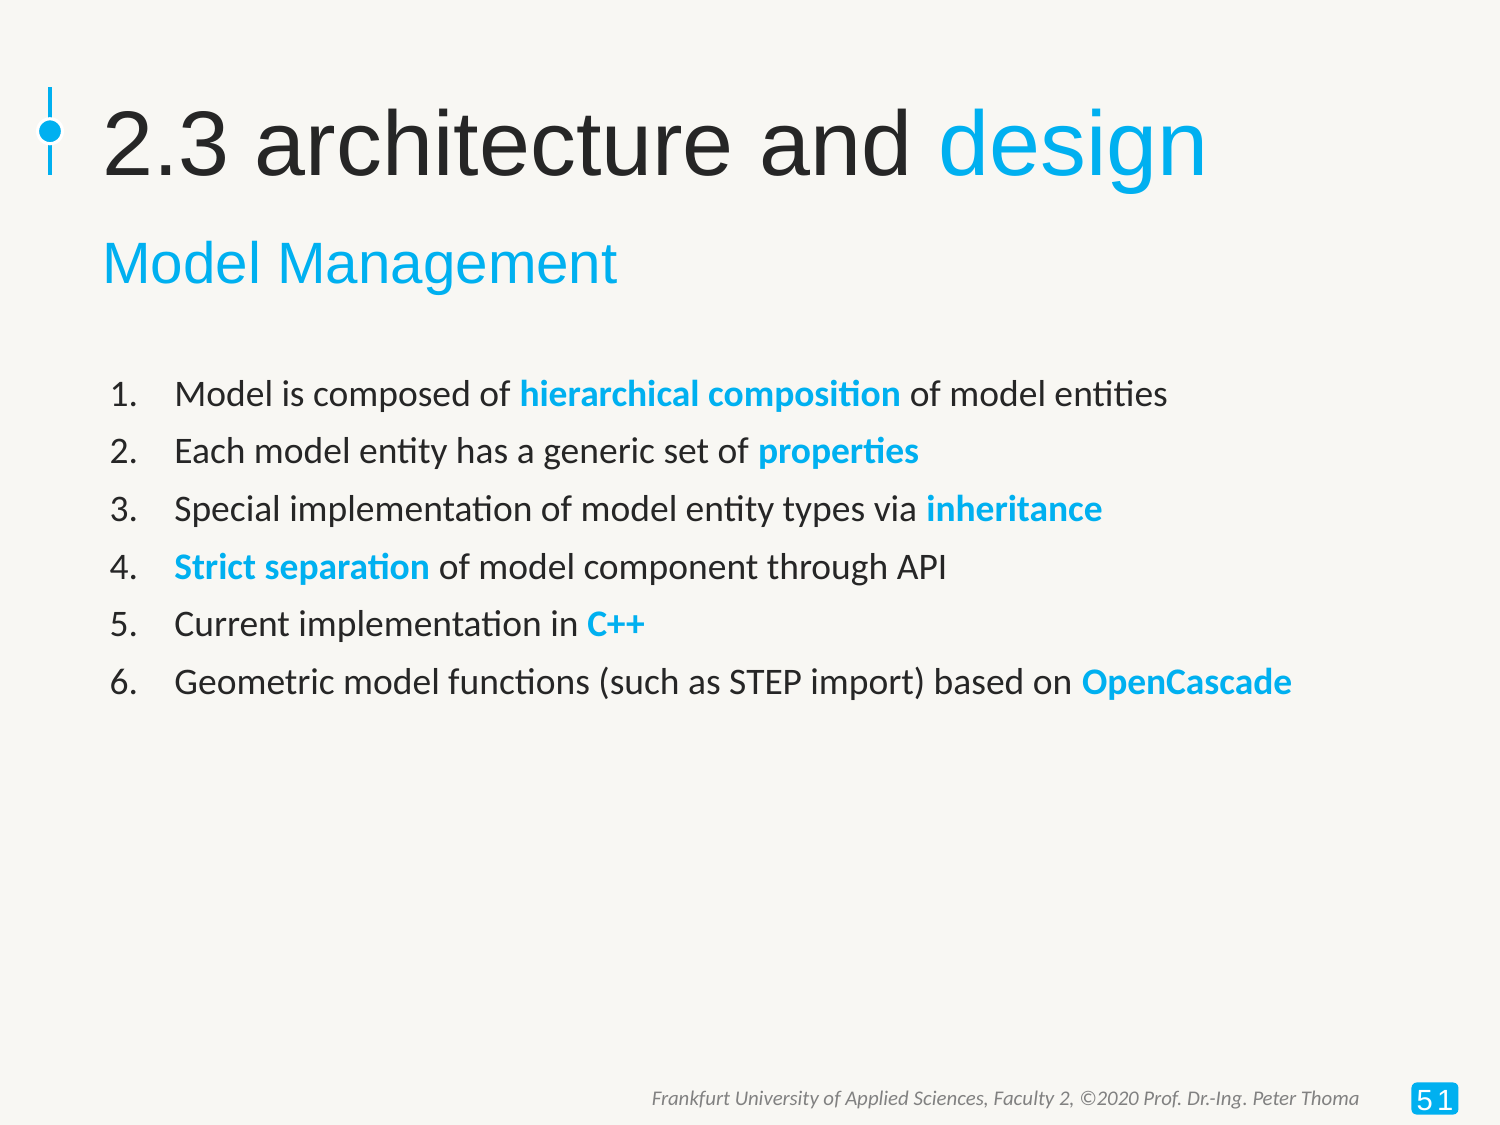

2.3 architecture and design
Model Management

 Model is composed of hierarchical composition of model entities
 Each model entity has a generic set of properties
 Special implementation of model entity types via inheritance
 Strict separation of model component through API
 Current implementation in C++
 Geometric model functions (such as STEP import) based on OpenCascade